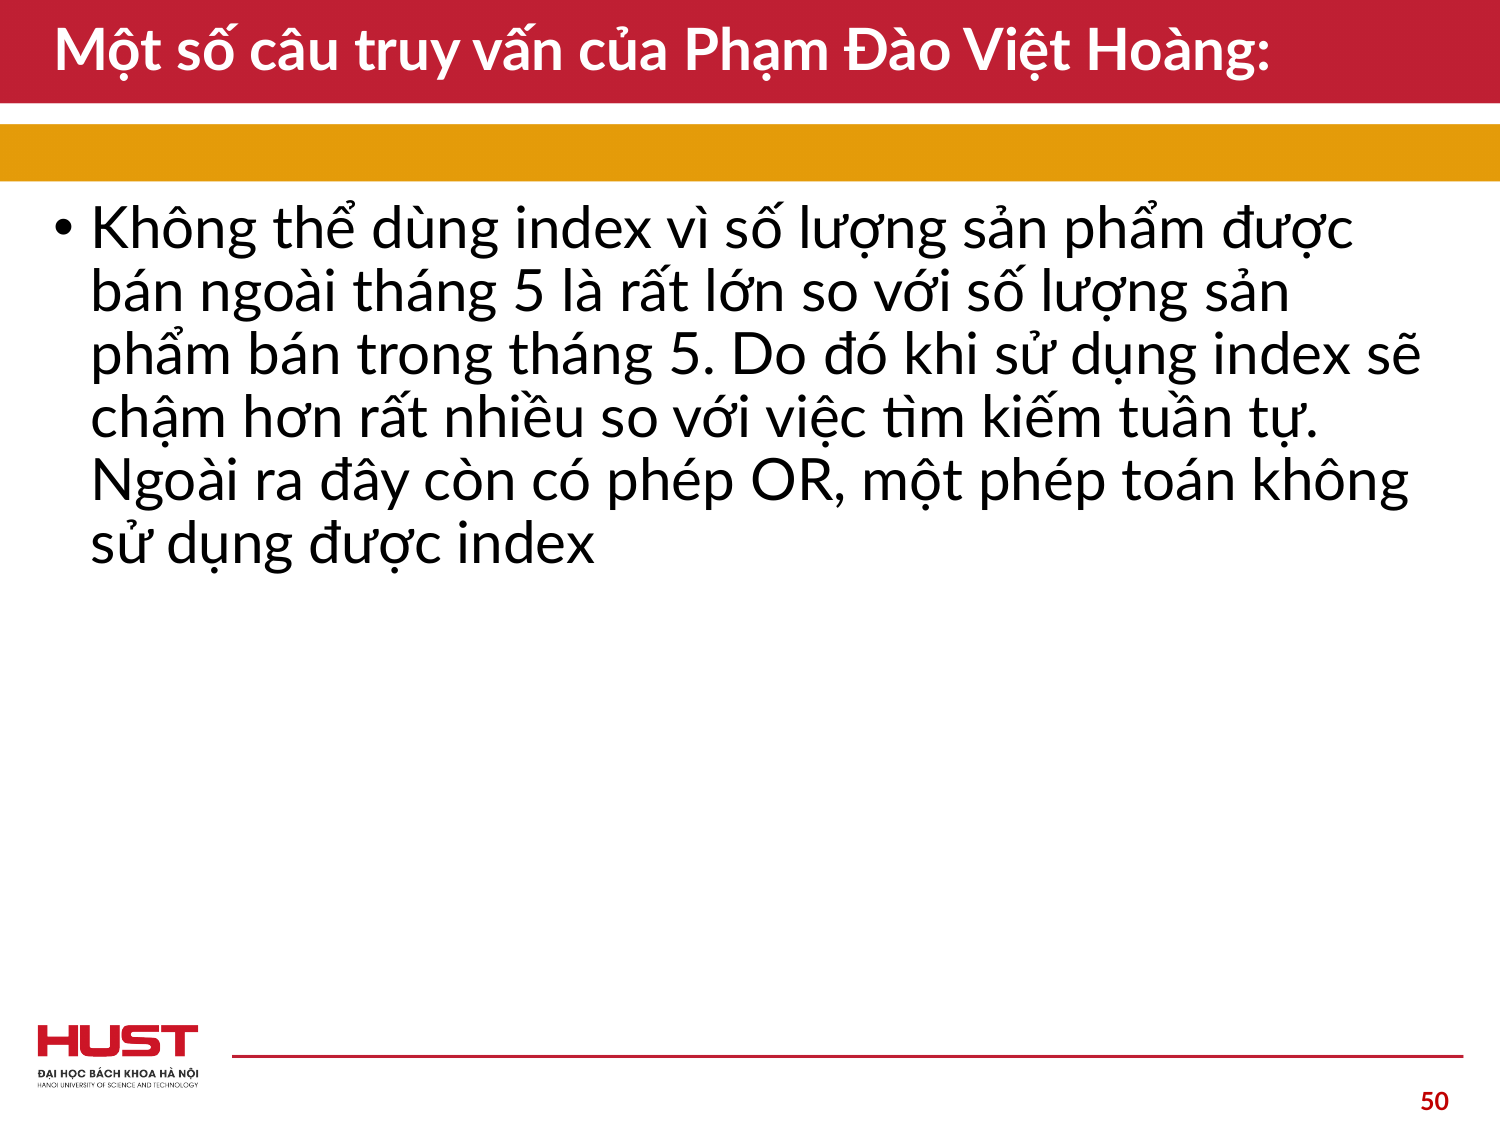

# Một số câu truy vấn của Phạm Đào Việt Hoàng:
Không thể dùng index vì số lượng sản phẩm được bán ngoài tháng 5 là rất lớn so với số lượng sản phẩm bán trong tháng 5. Do đó khi sử dụng index sẽ chậm hơn rất nhiều so với việc tìm kiếm tuần tự. Ngoài ra đây còn có phép OR, một phép toán không sử dụng được index

50